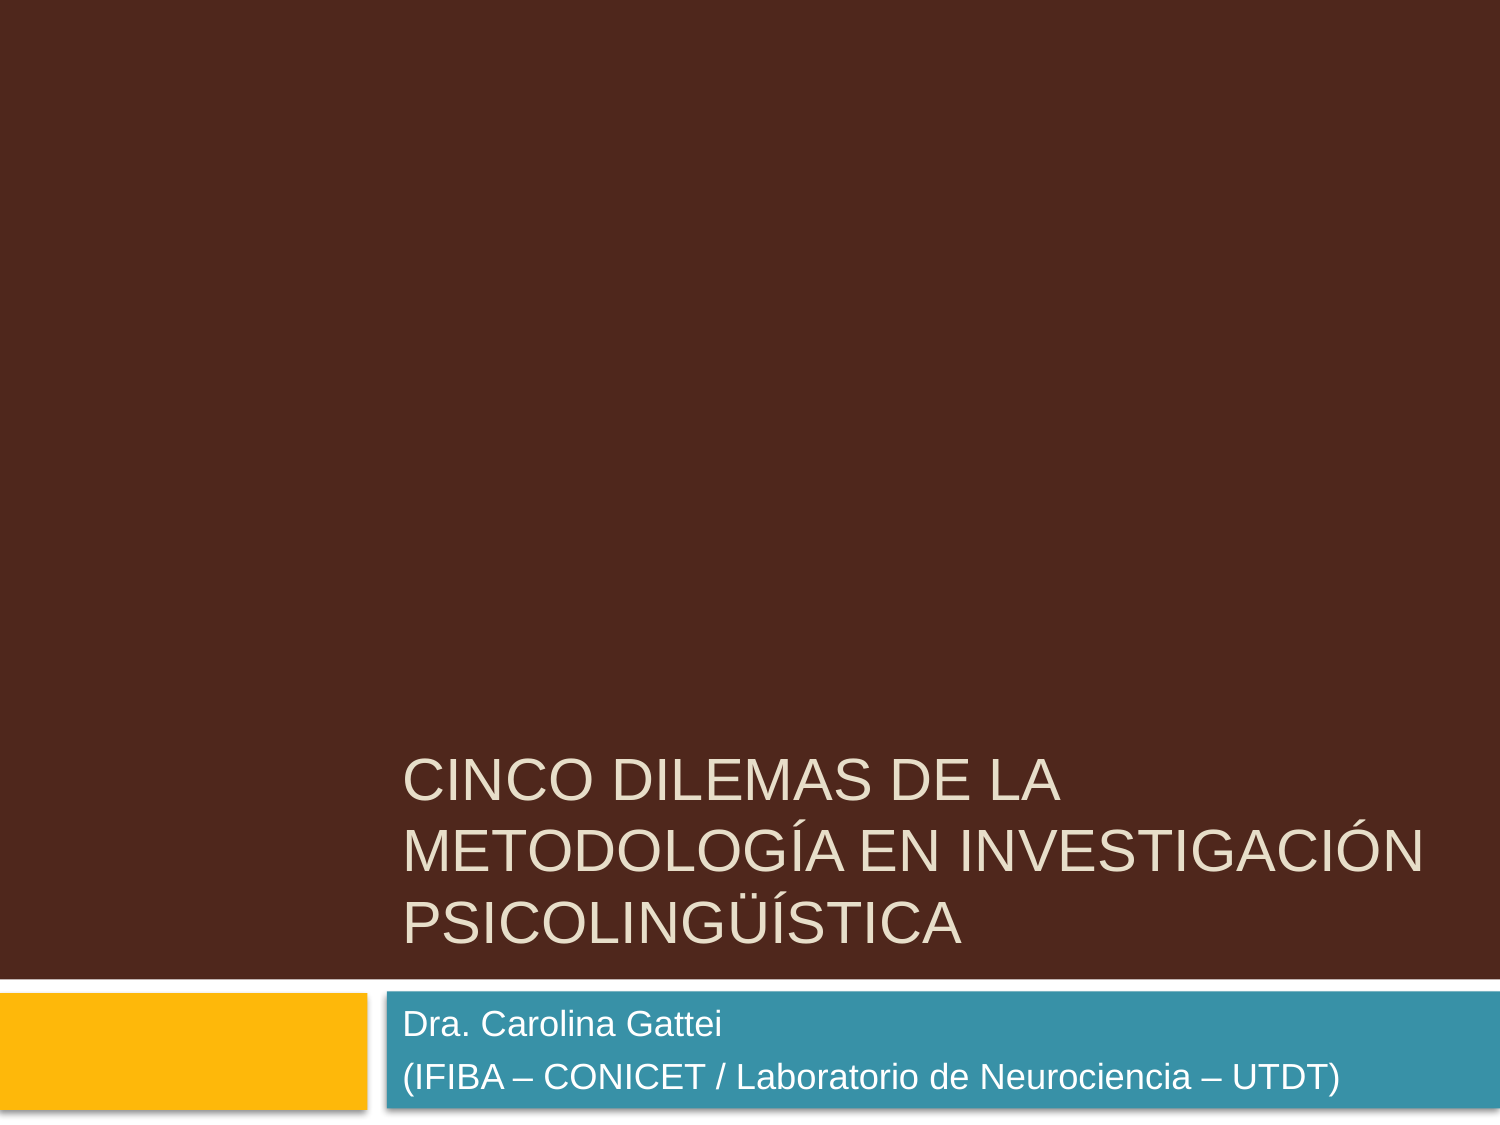

# CINCO Dilemas de la metodología en investigación psicolingüística
Dra. Carolina Gattei
(IFIBA – CONICET / Laboratorio de Neurociencia – UTDT)